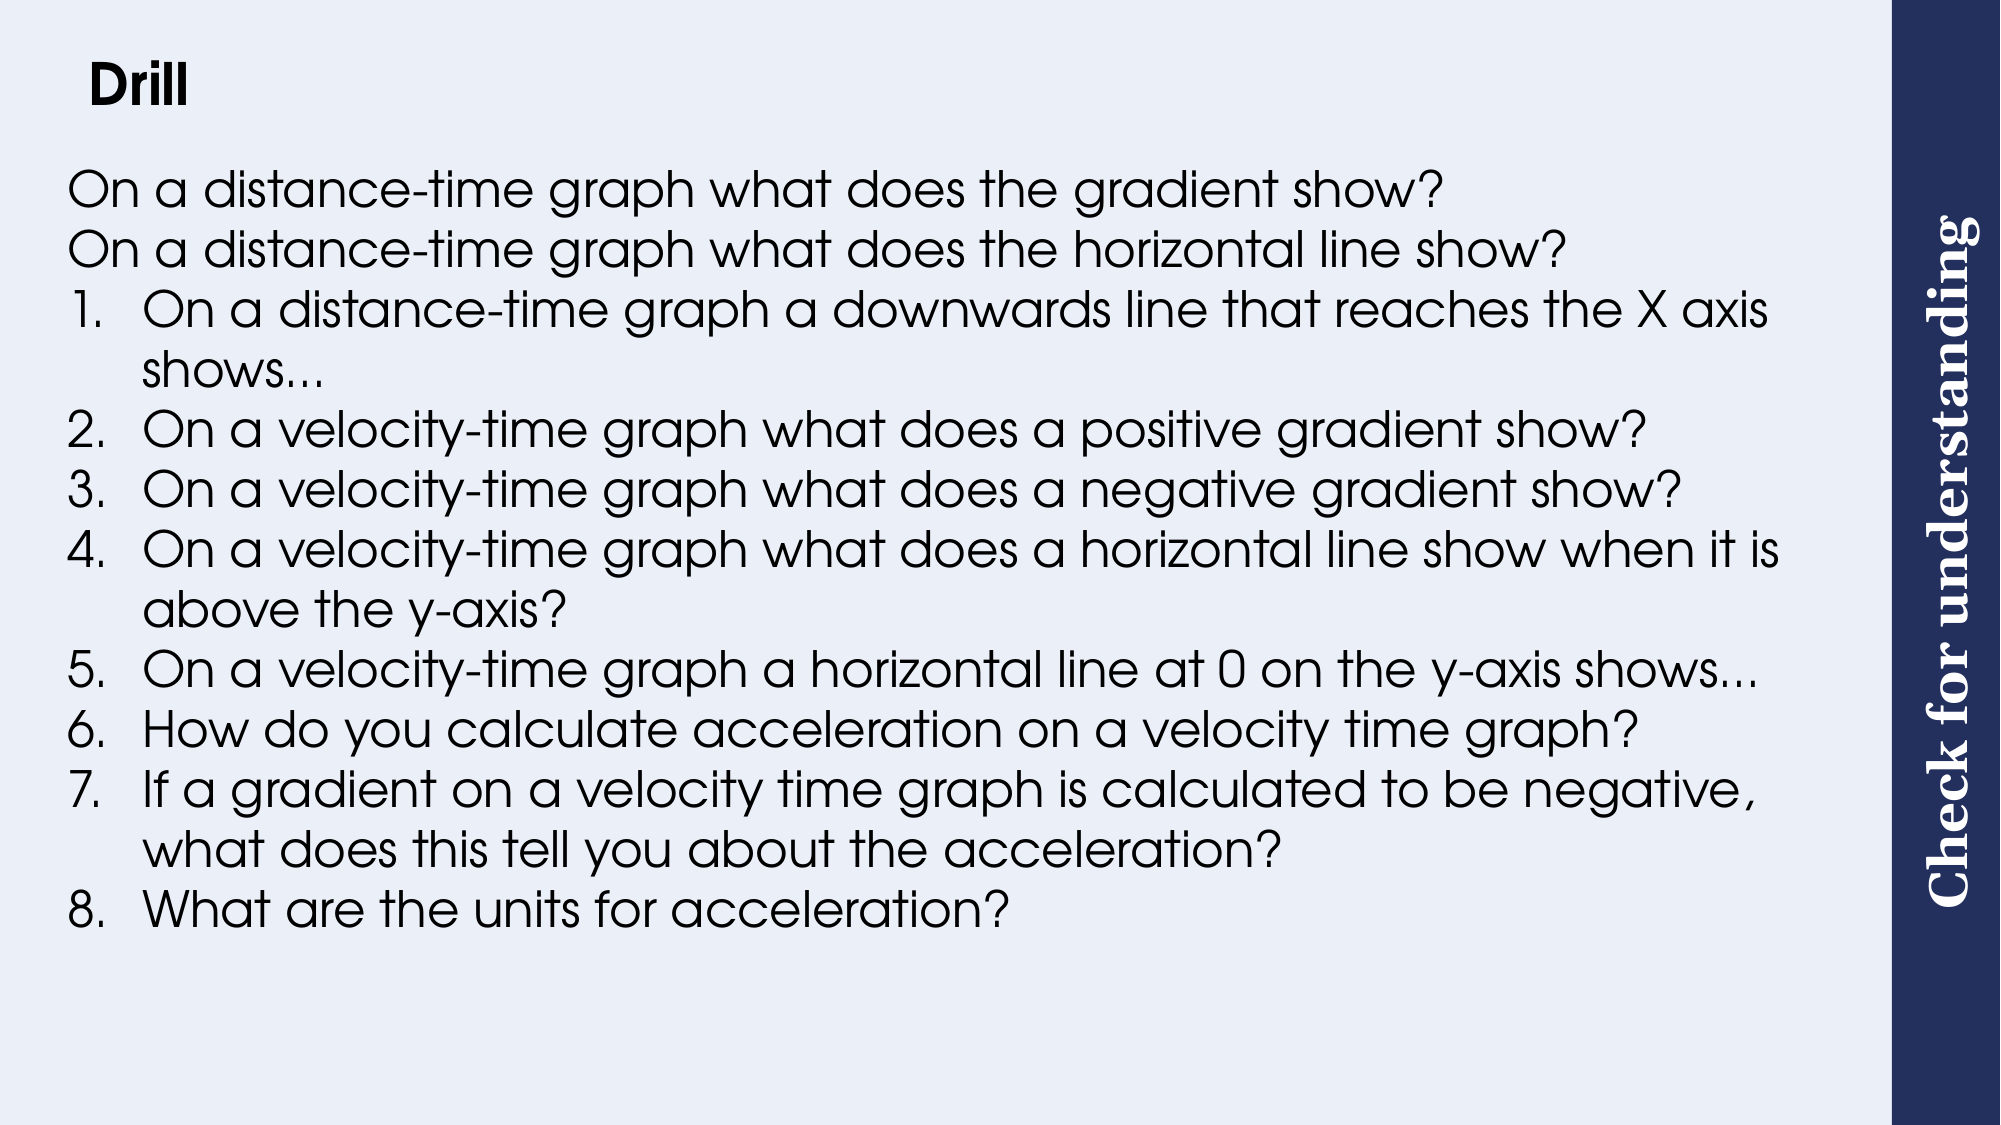

# Drill
On a distance-time graph what does the gradient show?
On a distance-time graph what does the horizontal line show?
On a distance-time graph a downwards line that reaches the X axis shows...
On a velocity-time graph what does a positive gradient show?
On a velocity-time graph what does a negative gradient show?
On a velocity-time graph what does a horizontal line show when it is above the y-axis?
On a velocity-time graph a horizontal line at 0 on the y-axis shows...
How do you calculate acceleration on a velocity time graph?
If a gradient on a velocity time graph is calculated to be negative, what does this tell you about the acceleration?
What are the units for acceleration?